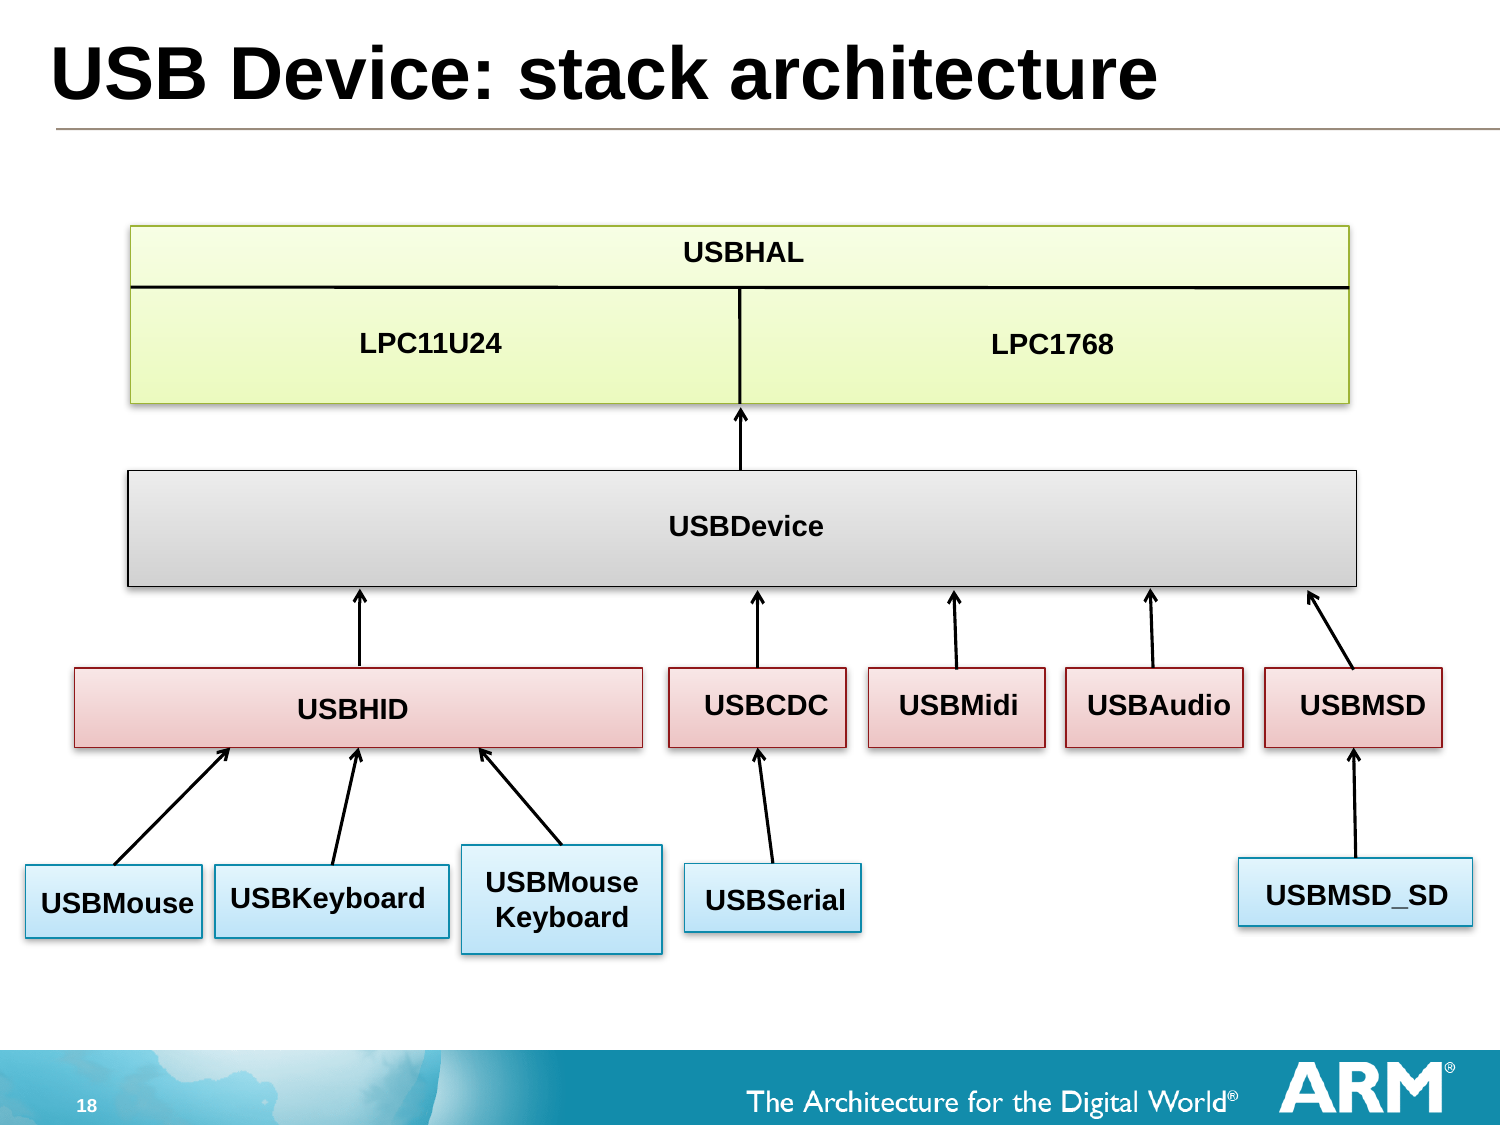

# USB Device: stack architecture

USBHAL
LPC11U24
LPC1768

USBDevice

USBHID

USBMidi

USBAudio

USBMSD

USBCDC

USBMouse
Keyboard

USBMSD_SD

USBSerial

USBMouse

USBKeyboard